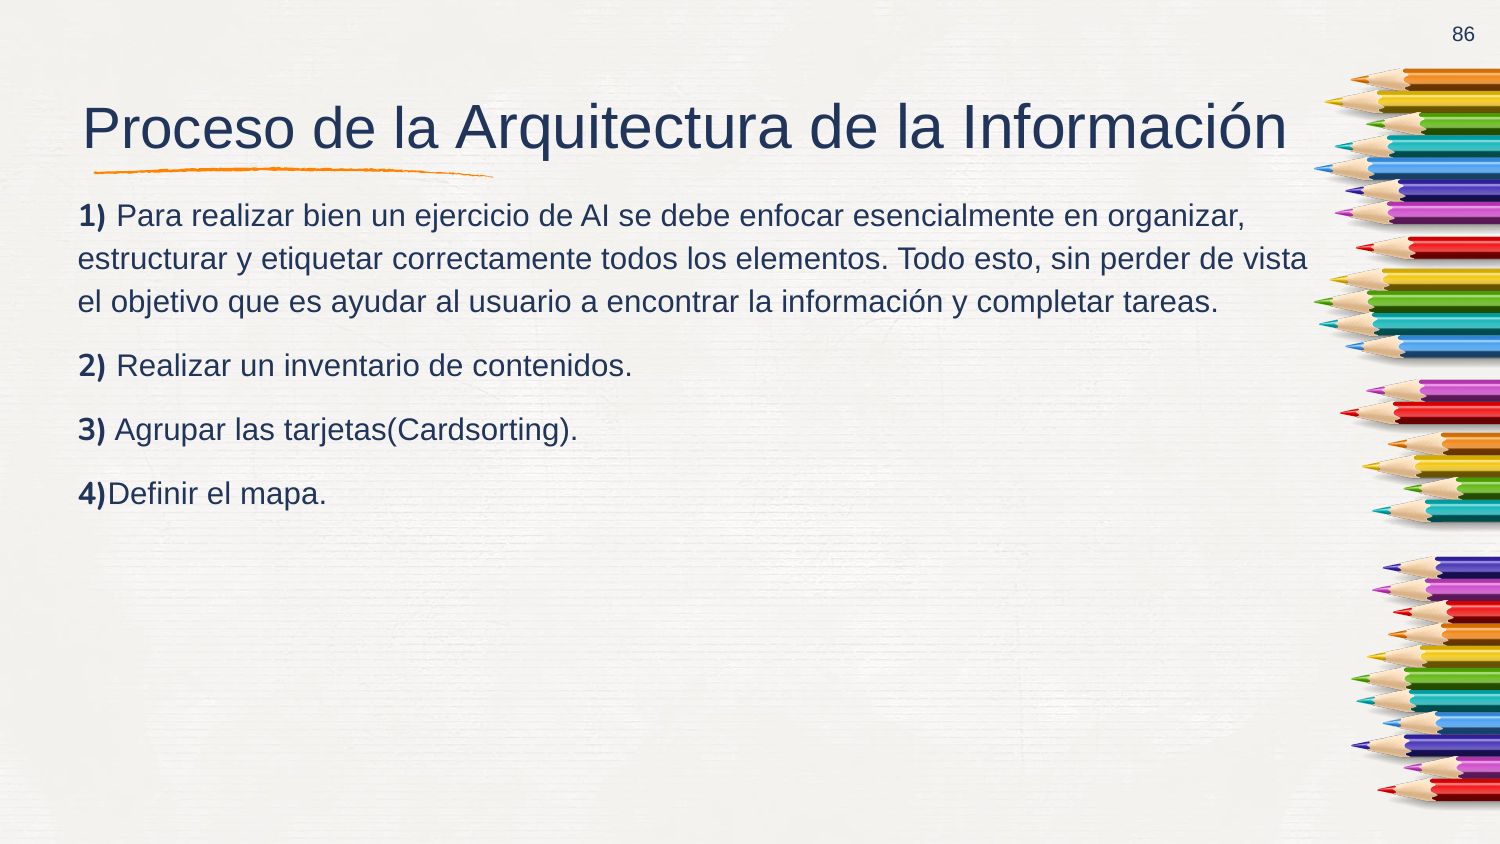

# Proceso de la Arquitectura de la Información
86
1) Para realizar bien un ejercicio de AI se debe enfocar esencialmente en organizar, estructurar y etiquetar correctamente todos los elementos. Todo esto, sin perder de vista el objetivo que es ayudar al usuario a encontrar la información y completar tareas.
2) Realizar un inventario de contenidos.
3) Agrupar las tarjetas(Cardsorting).
4)Definir el mapa.